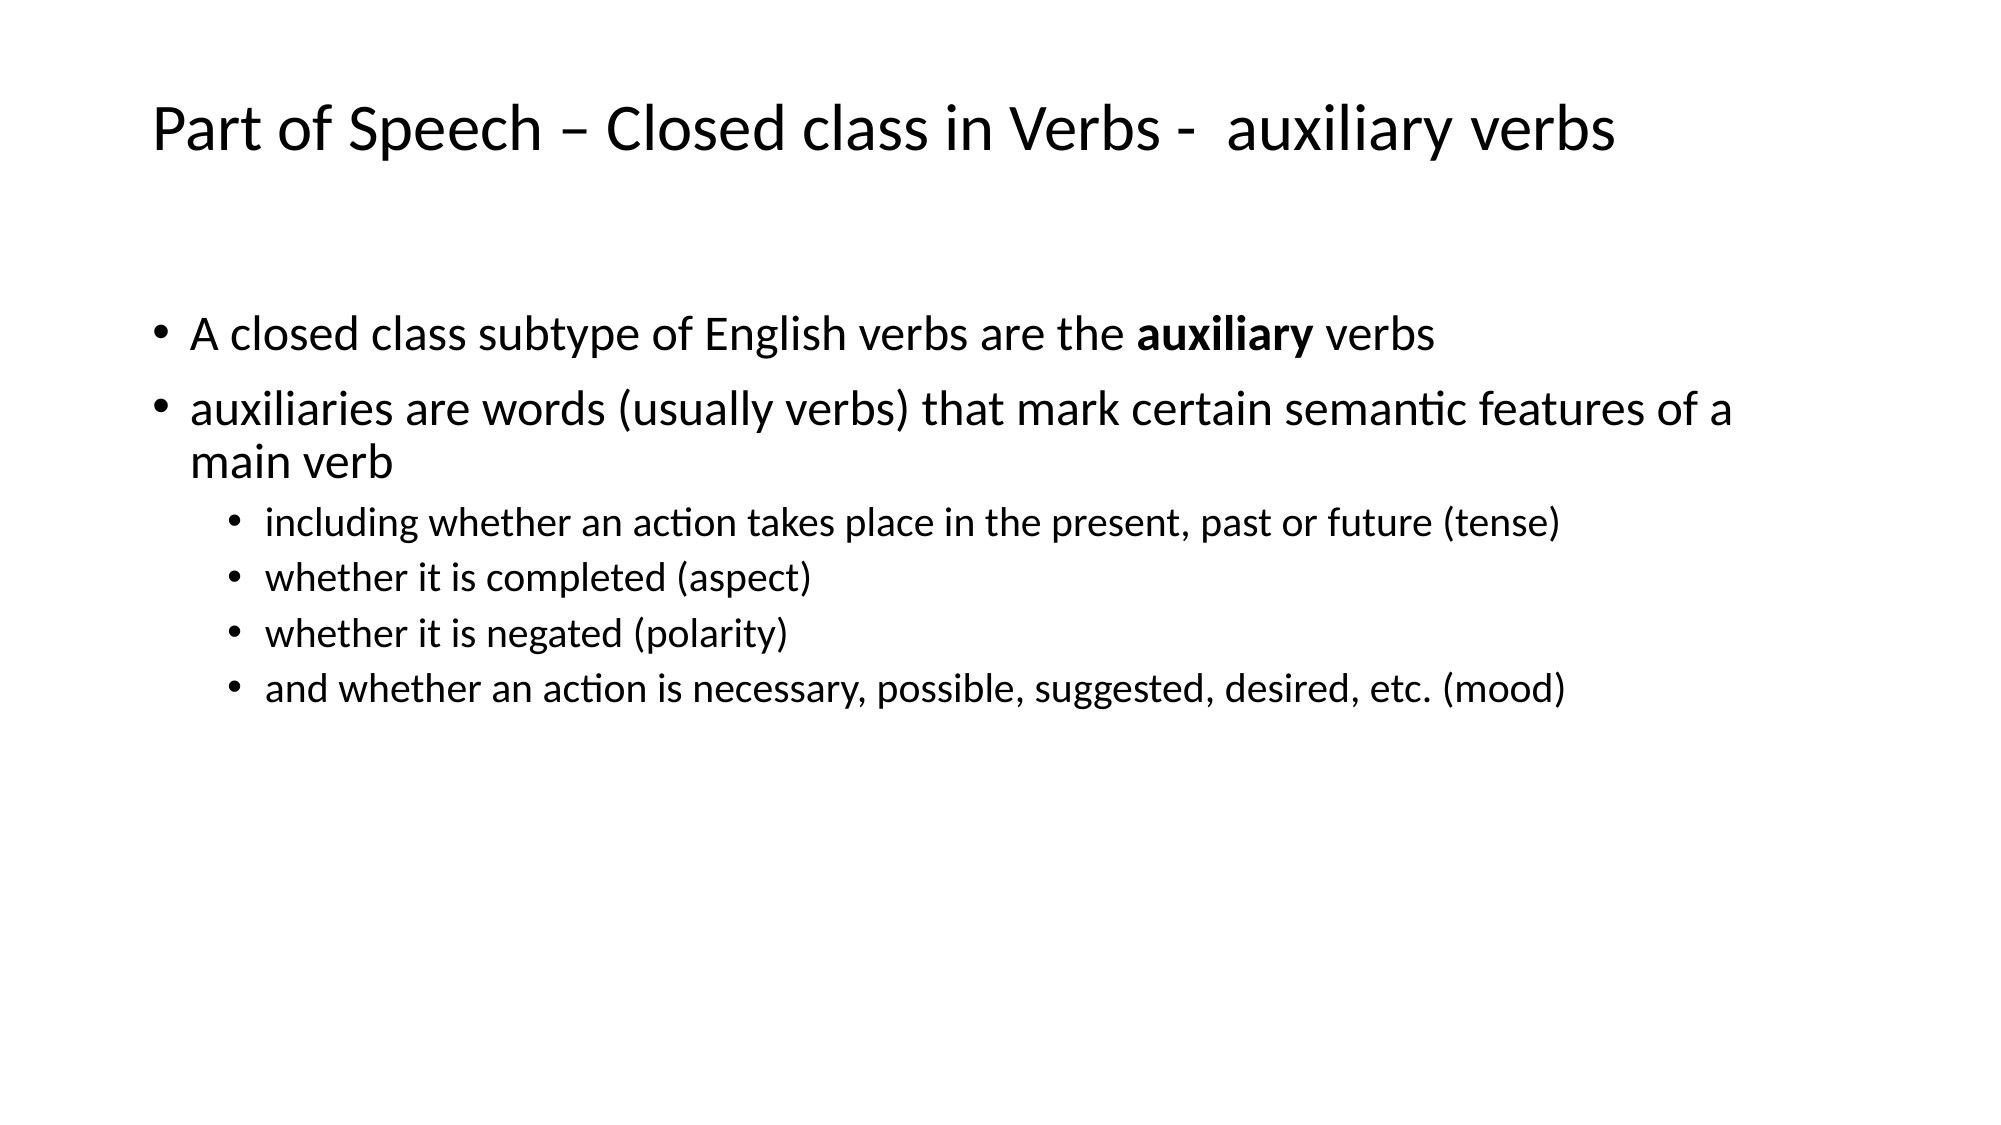

# Part of Speech – Closed class in Verbs -  auxiliary verbs
A closed class subtype of English verbs are the auxiliary verbs
auxiliaries are words (usually verbs) that mark certain semantic features of a main verb
including whether an action takes place in the present, past or future (tense)
whether it is completed (aspect)
whether it is negated (polarity)
and whether an action is necessary, possible, suggested, desired, etc. (mood)